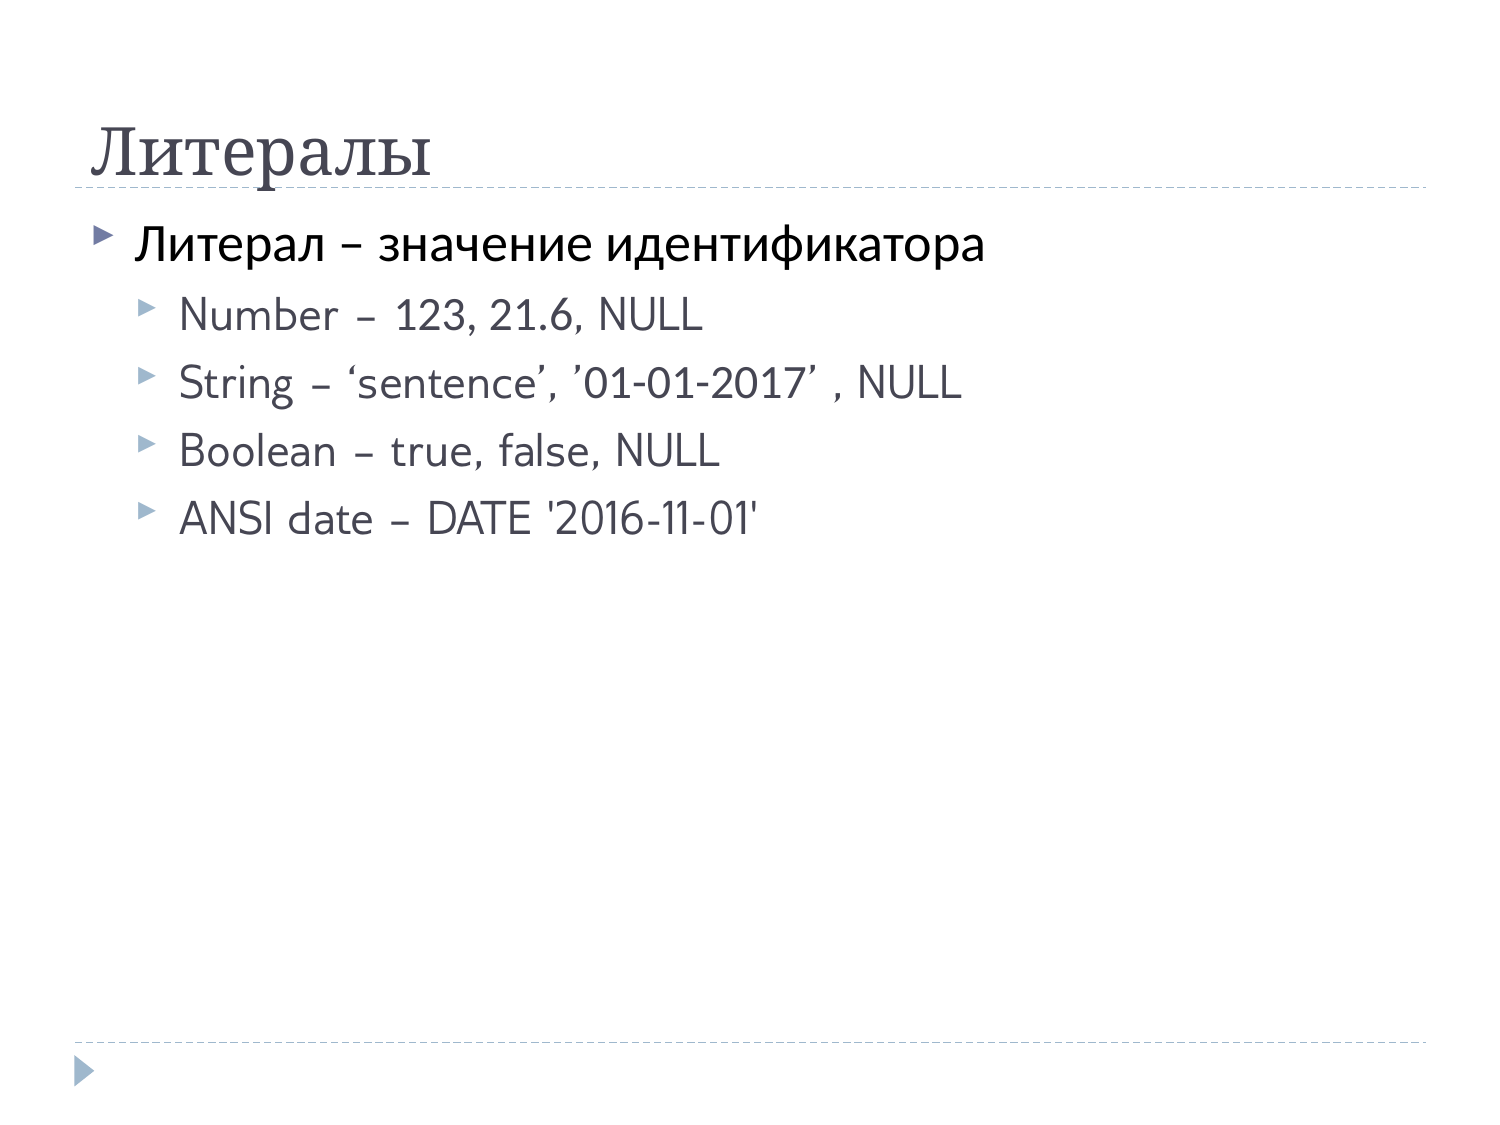

# Литералы
Литерал – значение идентификатора
Number – 123, 21.6, NULL
String – ‘sentence’, ’01-01-2017’ , NULL
Boolean – true, false, NULL
ANSI date – DATE '2016-11-01'